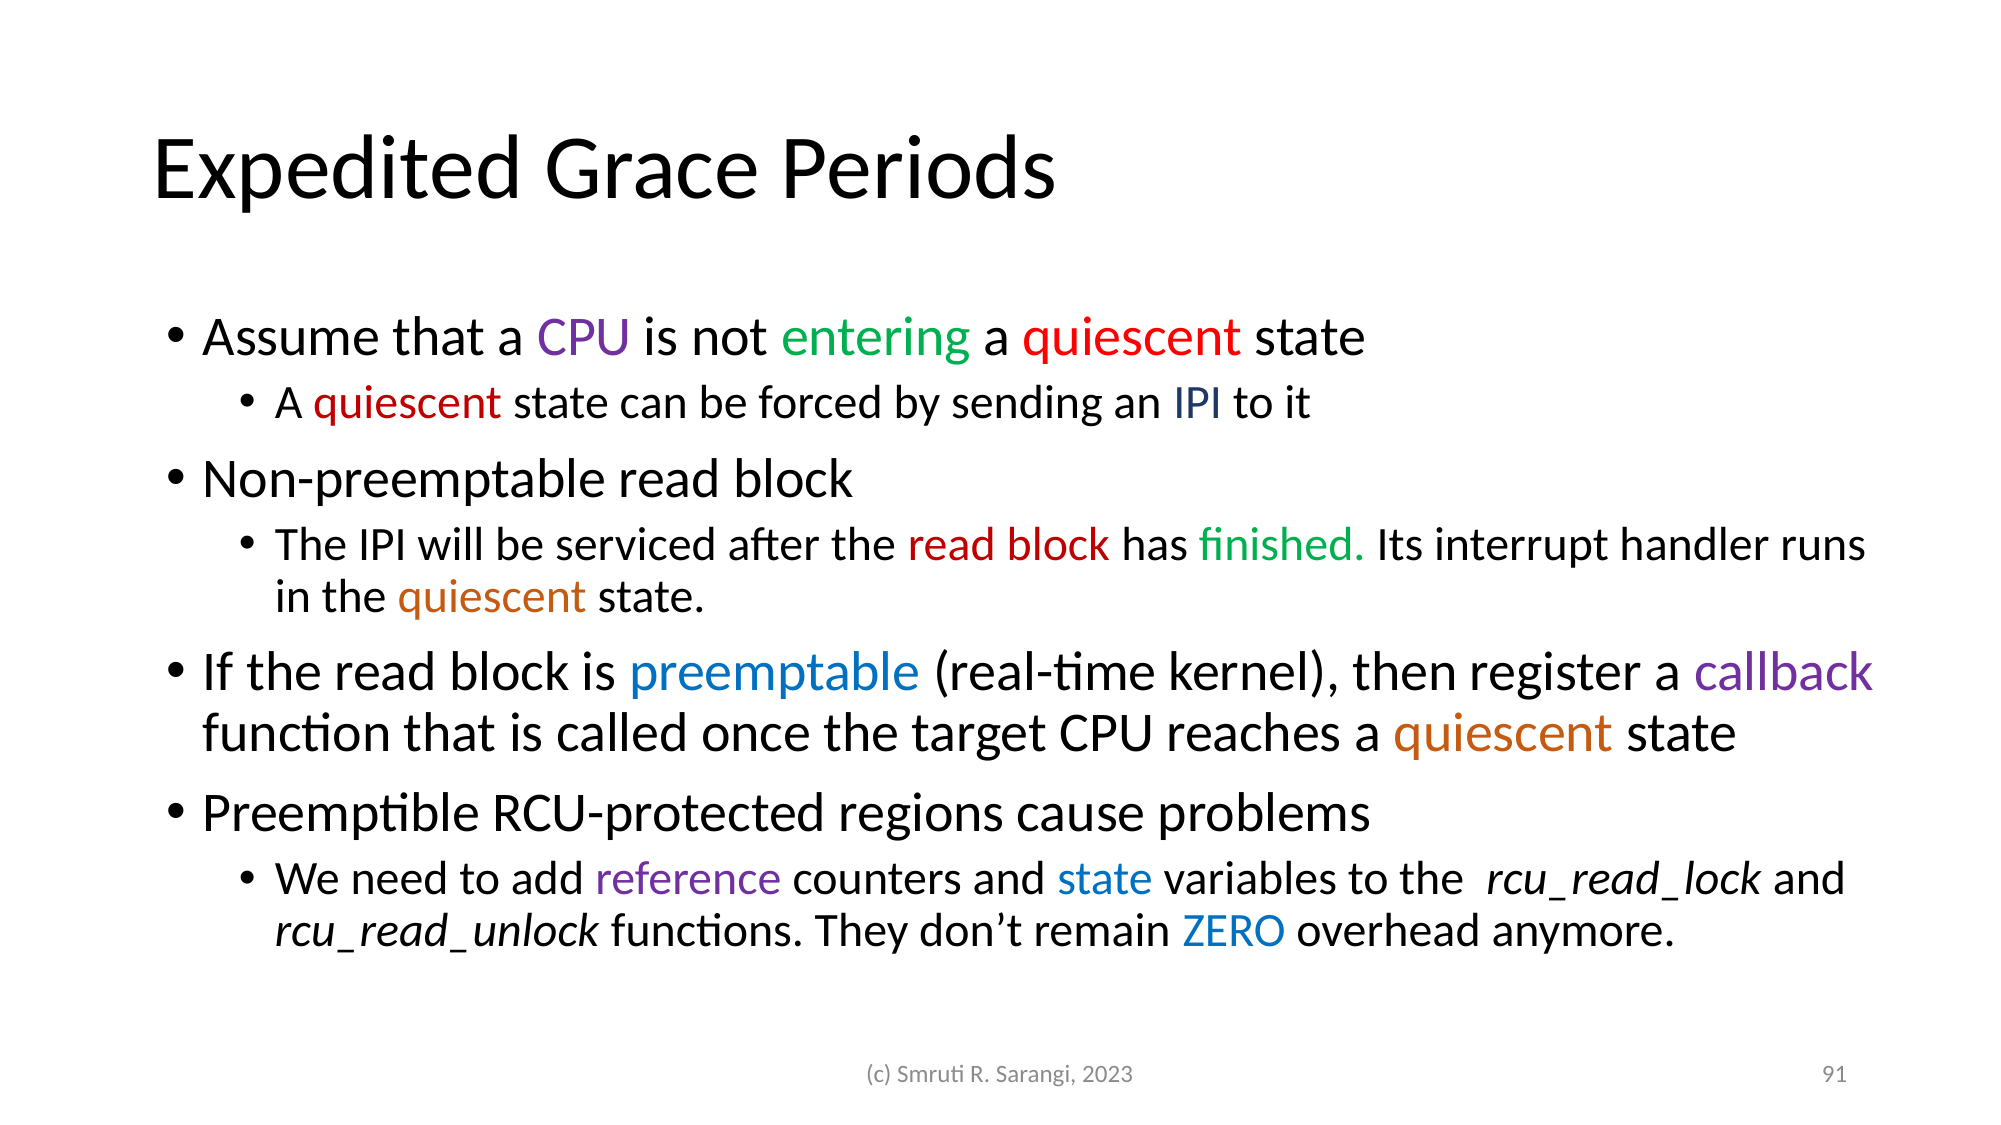

# Expedited Grace Periods
Assume that a CPU is not entering a quiescent state
A quiescent state can be forced by sending an IPI to it
Non-preemptable read block
The IPI will be serviced after the read block has finished. Its interrupt handler runs in the quiescent state.
If the read block is preemptable (real-time kernel), then register a callback function that is called once the target CPU reaches a quiescent state
Preemptible RCU-protected regions cause problems
We need to add reference counters and state variables to the  rcu_read_lock and rcu_read_unlock functions. They don’t remain ZERO overhead anymore.
(c) Smruti R. Sarangi, 2023
91